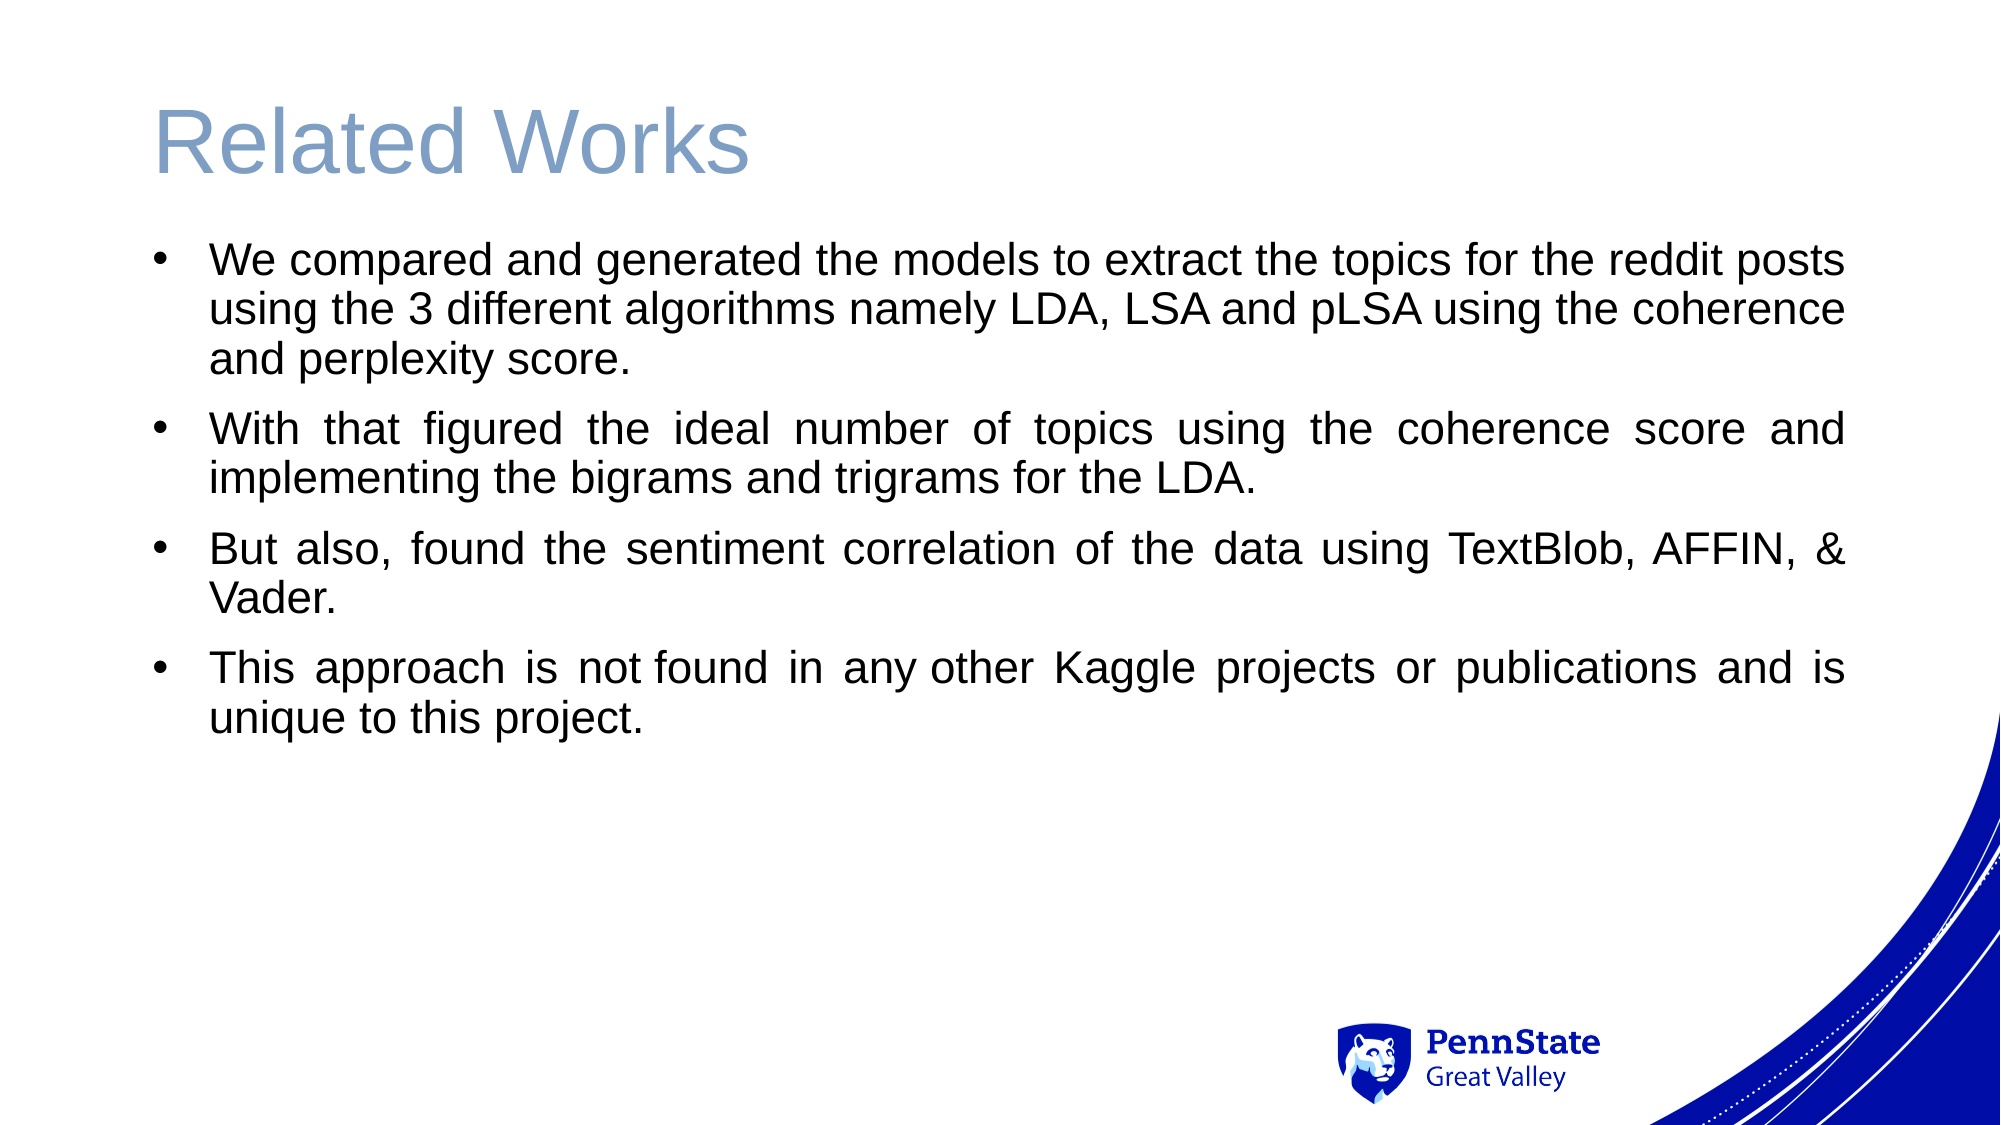

# Related Works
We compared and generated the models to extract the topics for the reddit posts using the 3 different algorithms namely LDA, LSA and pLSA using the coherence and perplexity score.
With that figured the ideal number of topics using the coherence score and implementing the bigrams and trigrams for the LDA.
But also, found the sentiment correlation of the data using TextBlob, AFFIN, & Vader.
This approach is not found in any other Kaggle projects or publications and is unique to this project.